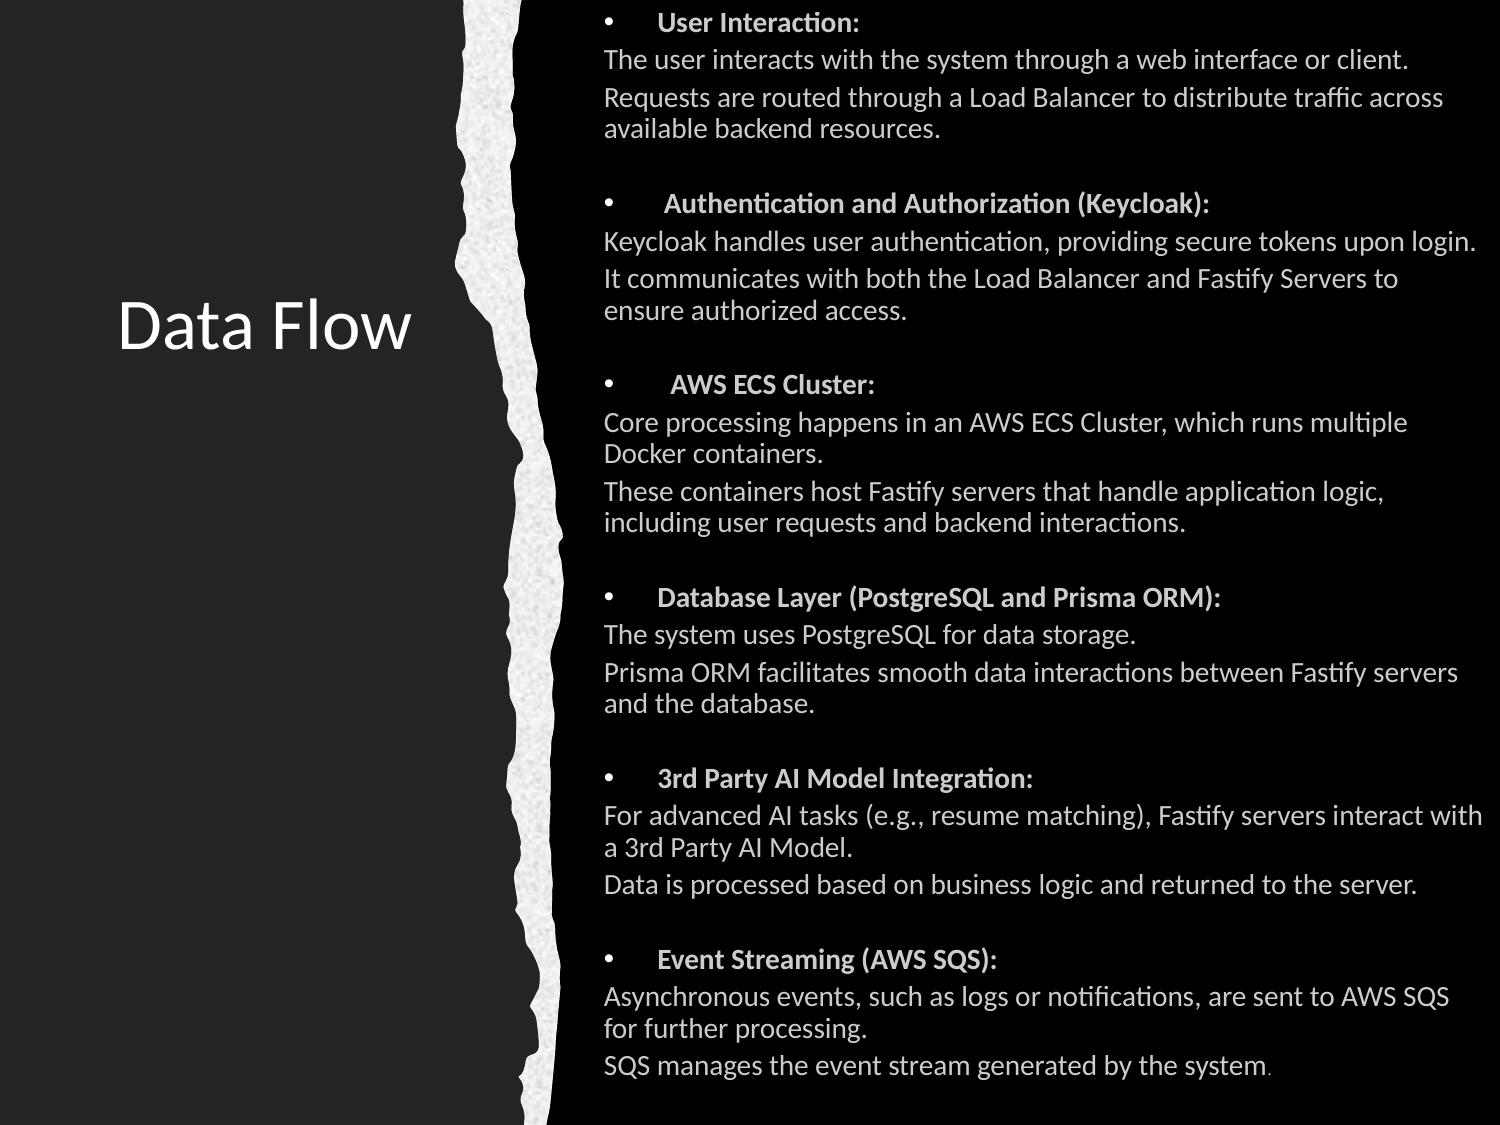

⁠User Interaction:
The user interacts with the system through a web interface or client.
Requests are routed through a Load Balancer to distribute traffic across available backend resources.

 Authentication and Authorization (Keycloak):
Keycloak handles user authentication, providing secure tokens upon login.
It communicates with both the Load Balancer and Fastify Servers to ensure authorized access.

  AWS ECS Cluster:
Core processing happens in an AWS ECS Cluster, which runs multiple Docker containers.
These containers host Fastify servers that handle application logic, including user requests and backend interactions.

Database Layer (PostgreSQL and Prisma ORM):
The system uses PostgreSQL for data storage.
Prisma ORM facilitates smooth data interactions between Fastify servers and the database.

3rd Party AI Model Integration:
For advanced AI tasks (e.g., resume matching), Fastify servers interact with a 3rd Party AI Model.
Data is processed based on business logic and returned to the server.

Event Streaming (AWS SQS):
Asynchronous events, such as logs or notifications, are sent to AWS SQS for further processing.
SQS manages the event stream generated by the system.

# Data Flow